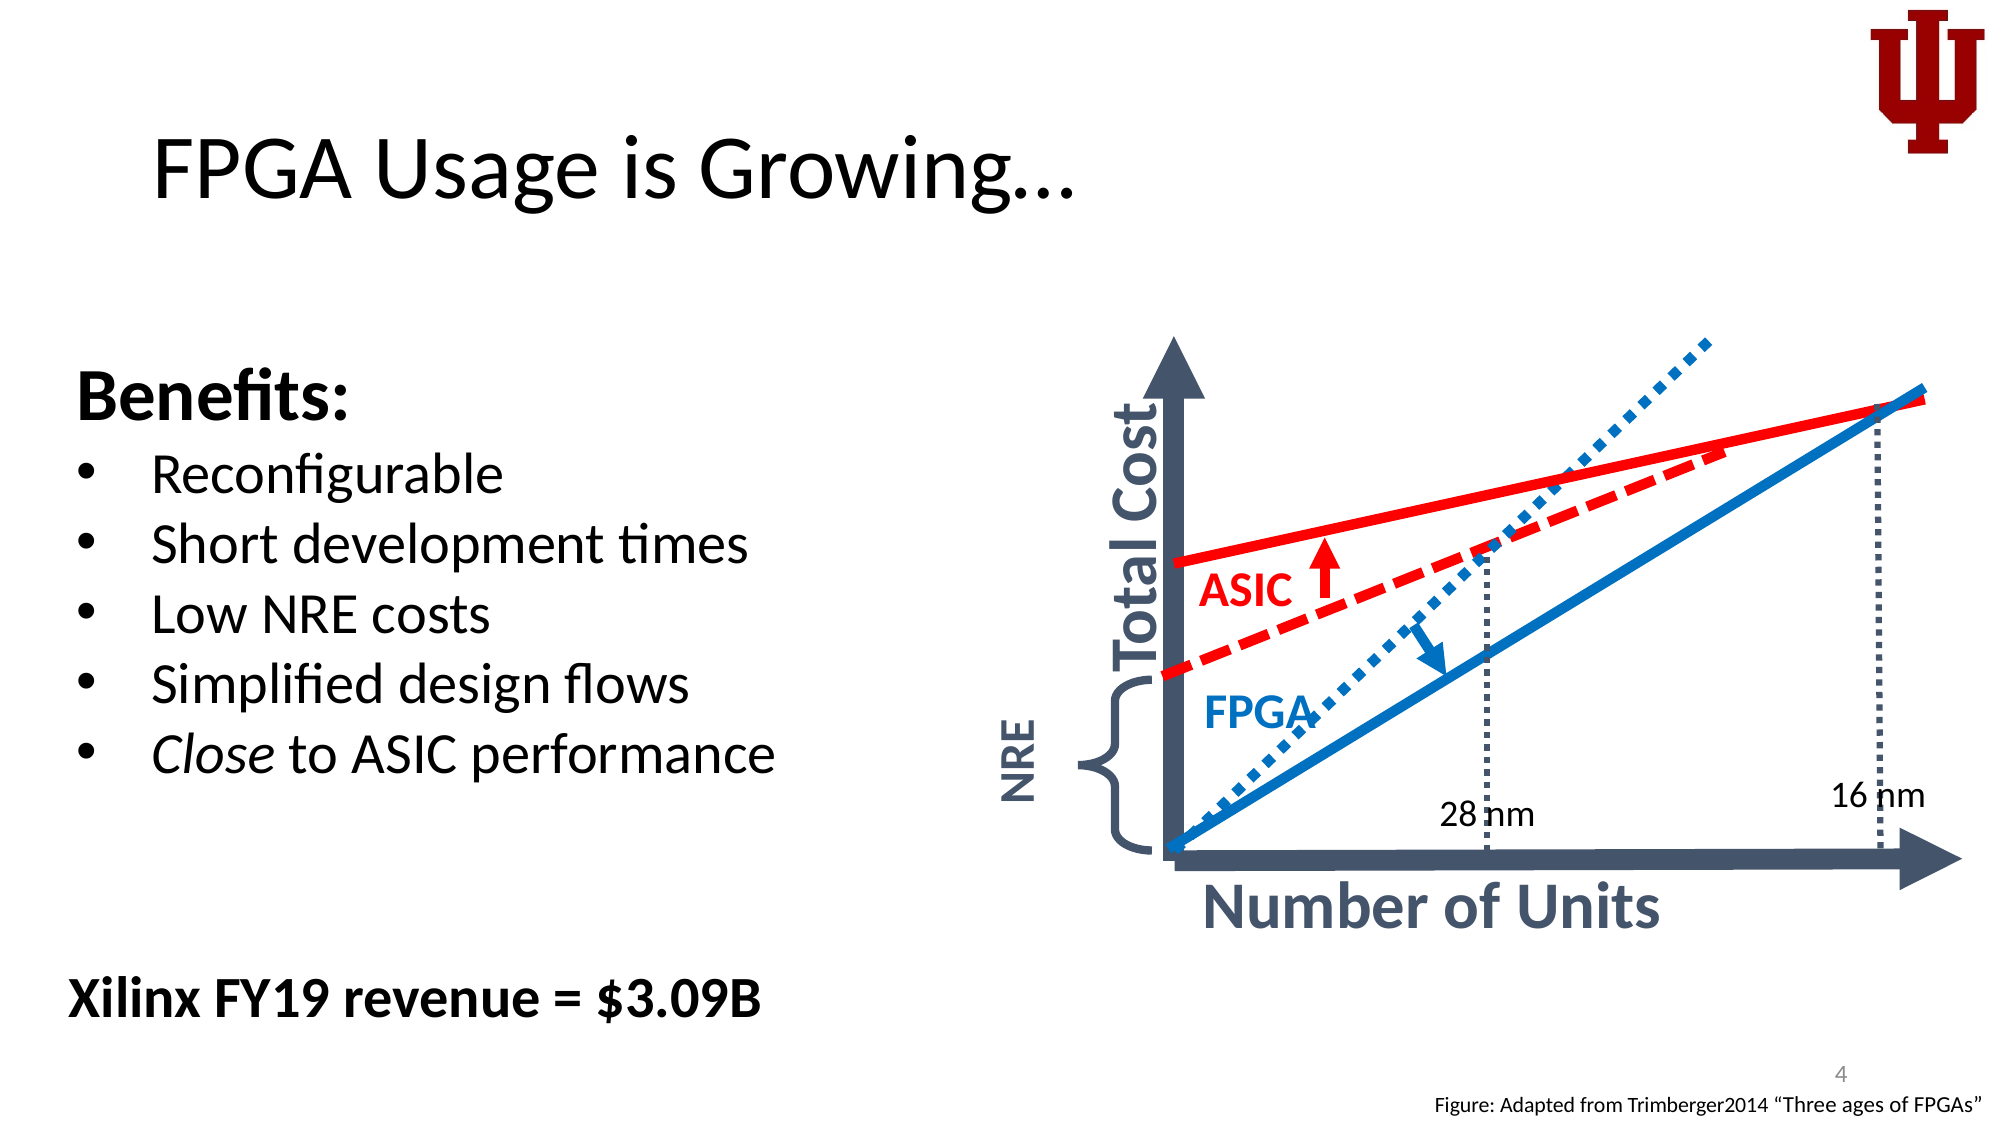

# FPGA Usage is Growing…
Benefits:
Reconfigurable
Short development times
Low NRE costs
Simplified design flows
Close to ASIC performance
Total Cost
ASIC
FPGA

NRE
16 nm
28 nm
Number of Units
Xilinx FY19 revenue = $3.09B
4
Figure: Adapted from Trimberger2014 “Three ages of FPGAs”